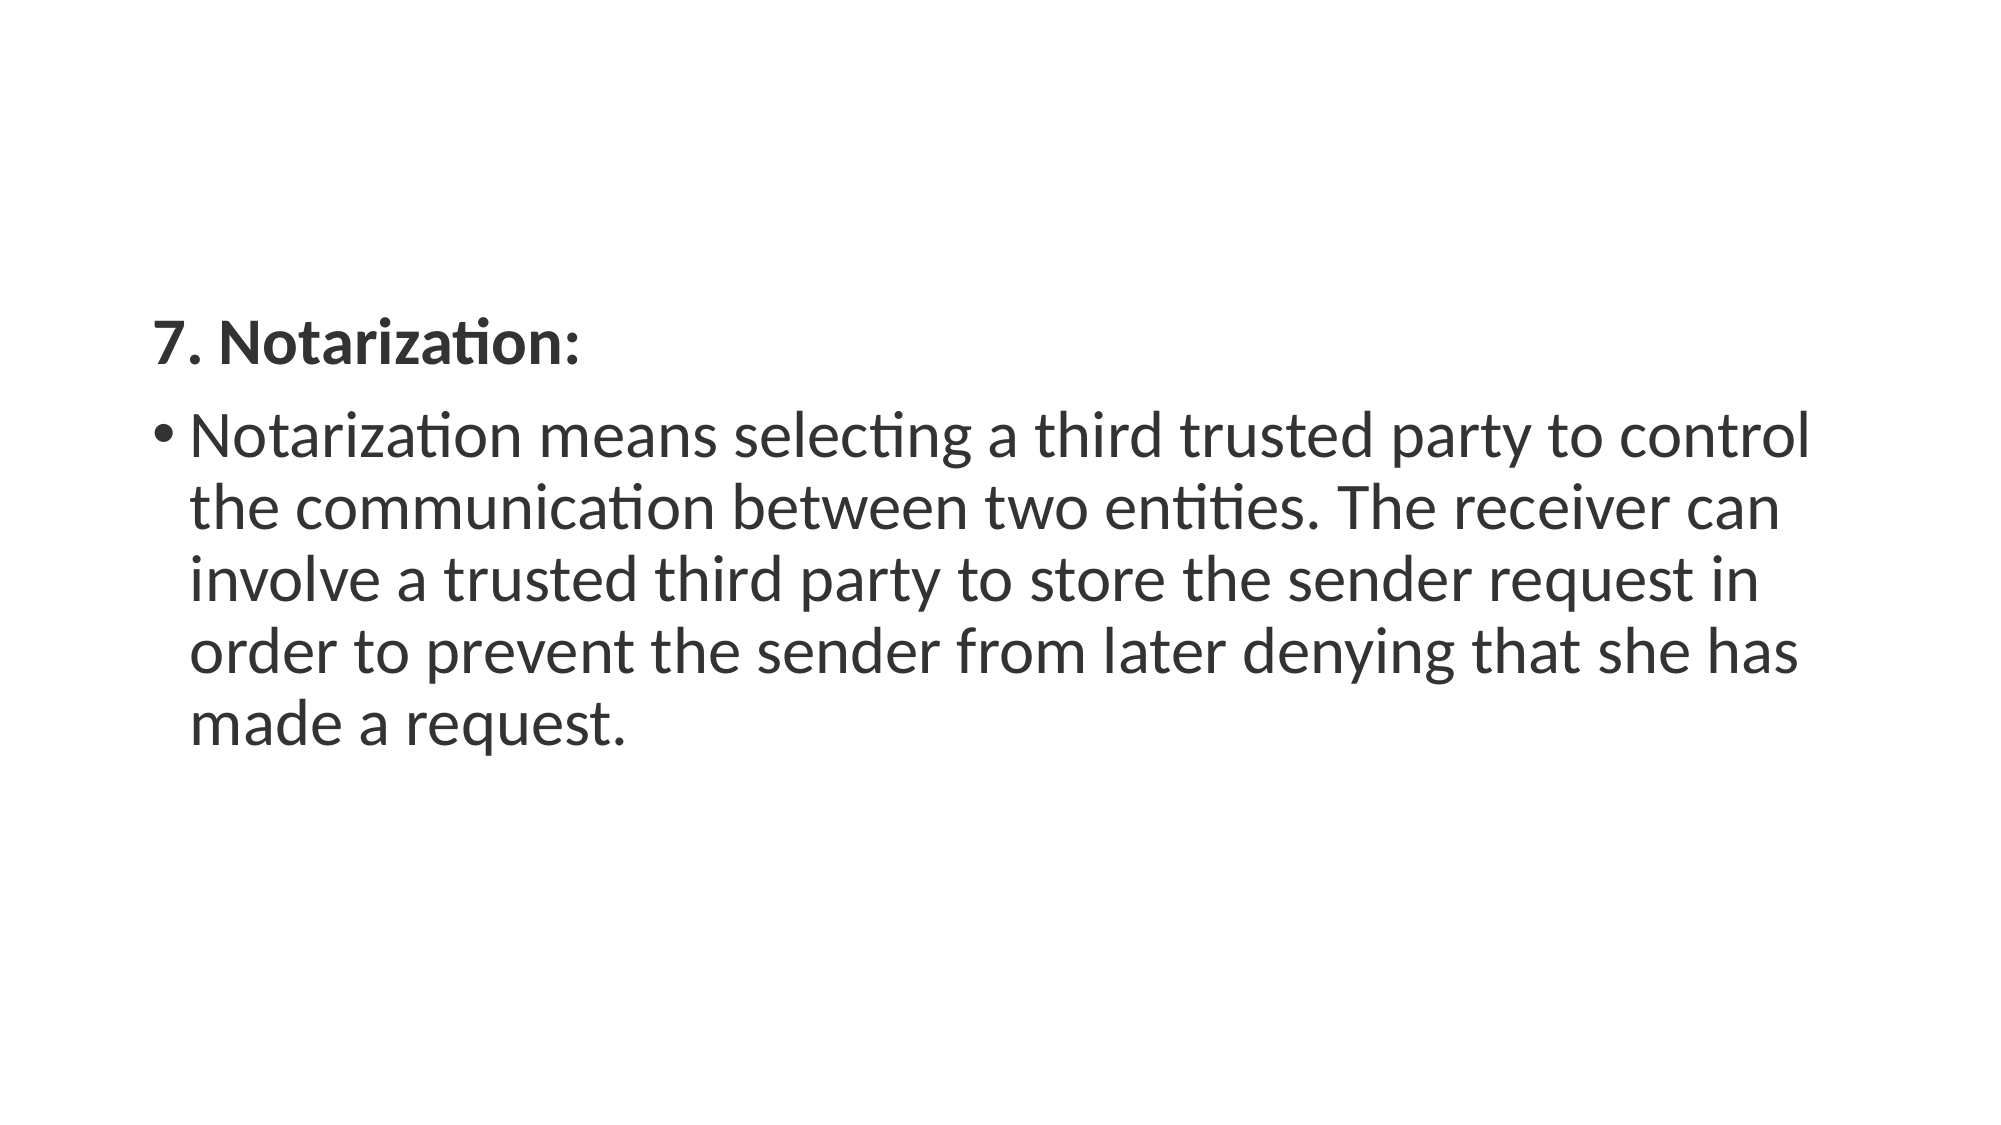

#
7. Notarization:
Notarization means selecting a third trusted party to control the communication between two entities. The receiver can involve a trusted third party to store the sender request in order to prevent the sender from later denying that she has made a request.